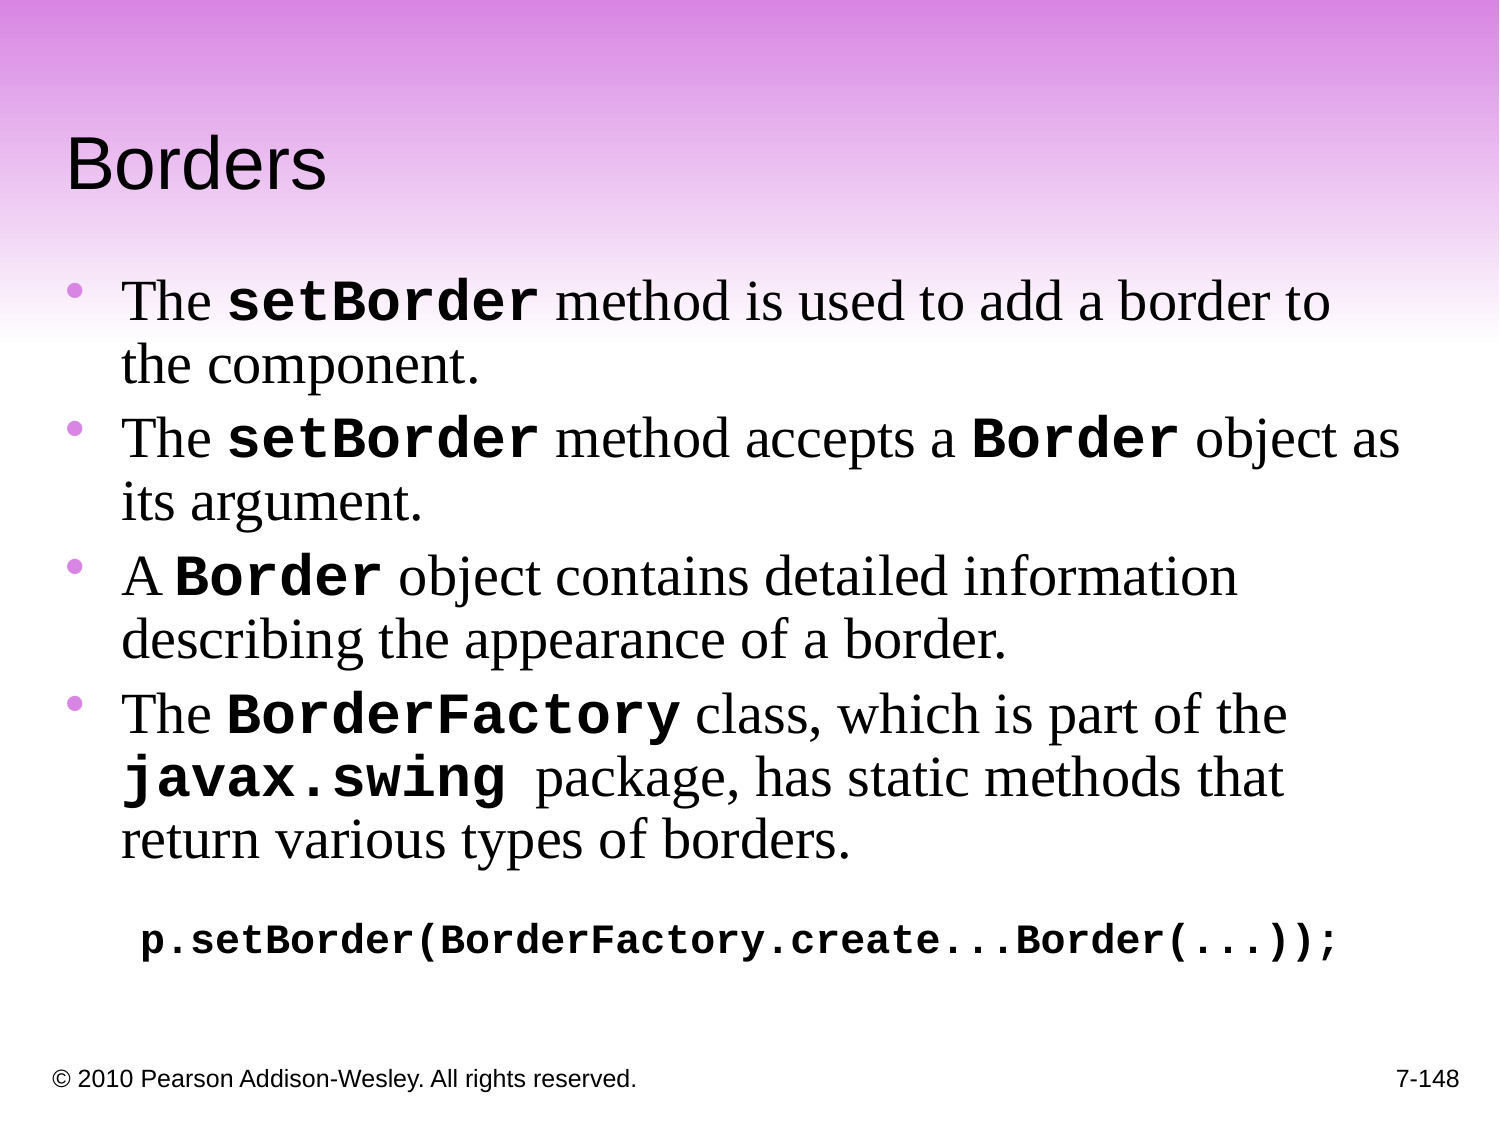

Borders
The setBorder method is used to add a border to the component.
The setBorder method accepts a Border object as its argument.
A Border object contains detailed information describing the appearance of a border.
The BorderFactory class, which is part of the javax.swing  package, has static methods that return various types of borders.

   p.setBorder(BorderFactory.create...Border(...));
7-148